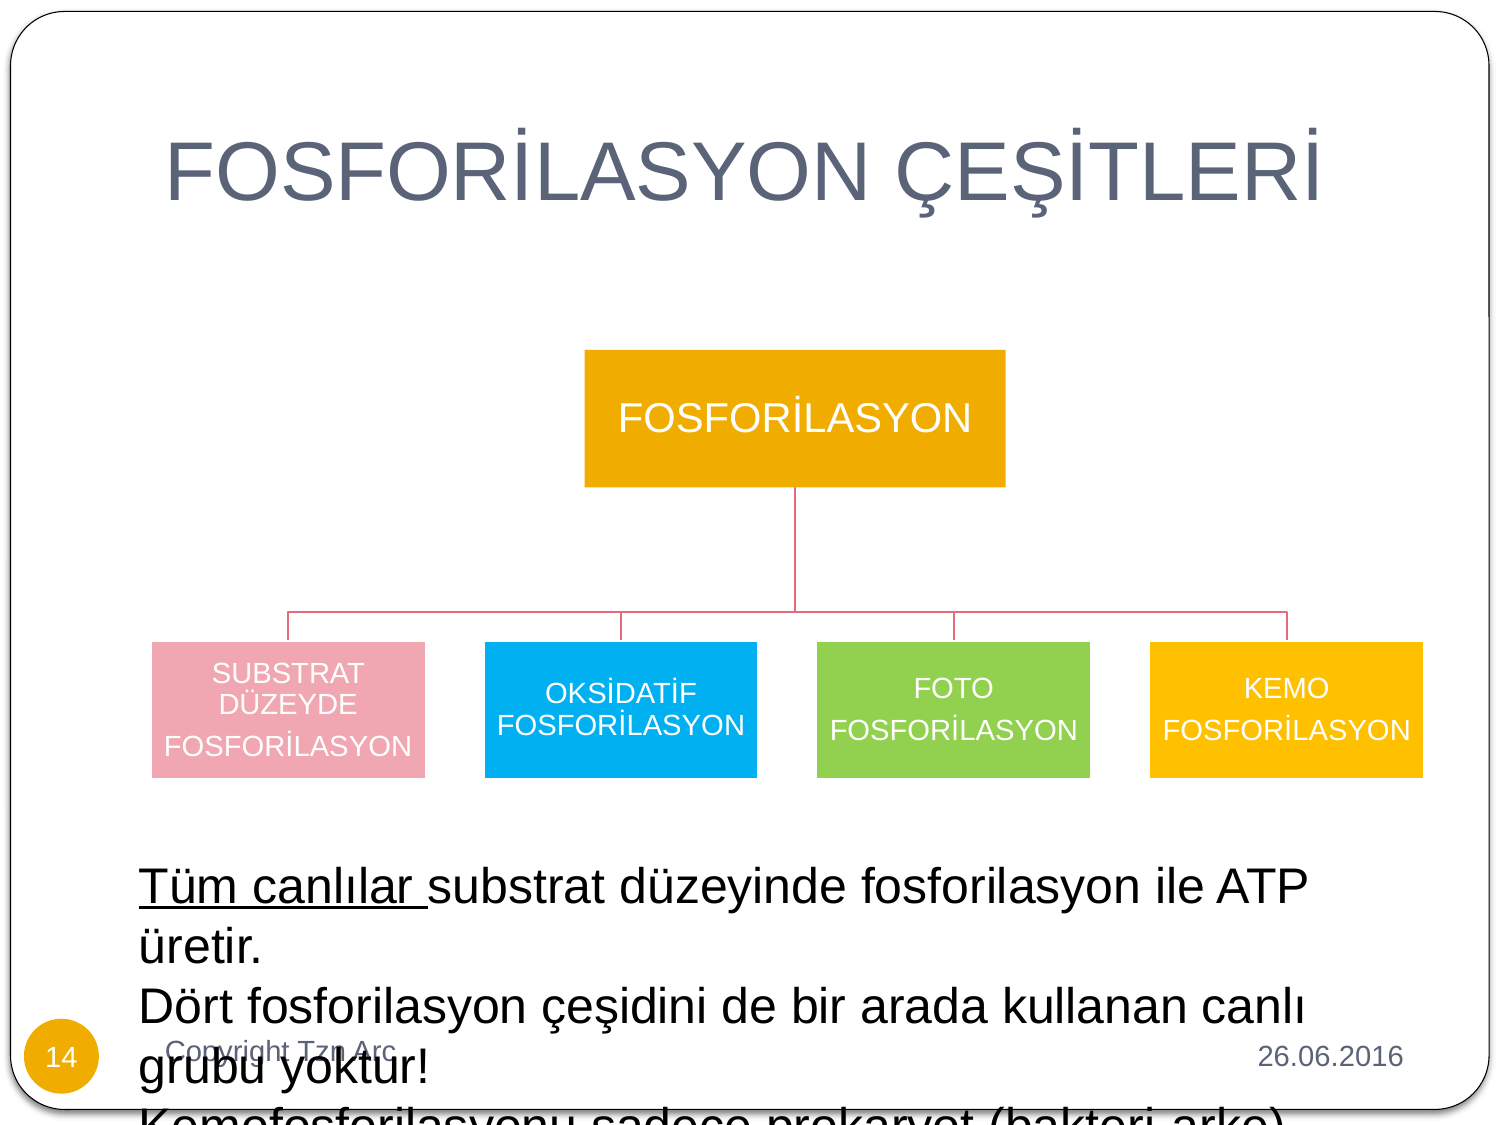

# FOSFORİLASYON ÇEŞİTLERİ
FOSFORİLASYON
SUBSTRAT DÜZEYDE
FOSFORİLASYON
OKSİDATİF FOSFORİLASYON
FOTO
FOSFORİLASYON
KEMO
FOSFORİLASYON
Tüm canlılar substrat düzeyinde fosforilasyon ile ATP üretir.
Dört fosforilasyon çeşidini de bir arada kullanan canlı grubu yoktur!
Kemofosforilasyonu sadece prokaryot (bakteri-arke) canlılar yapabilir.
Copyright Tzn Arc
26.06.2016
14